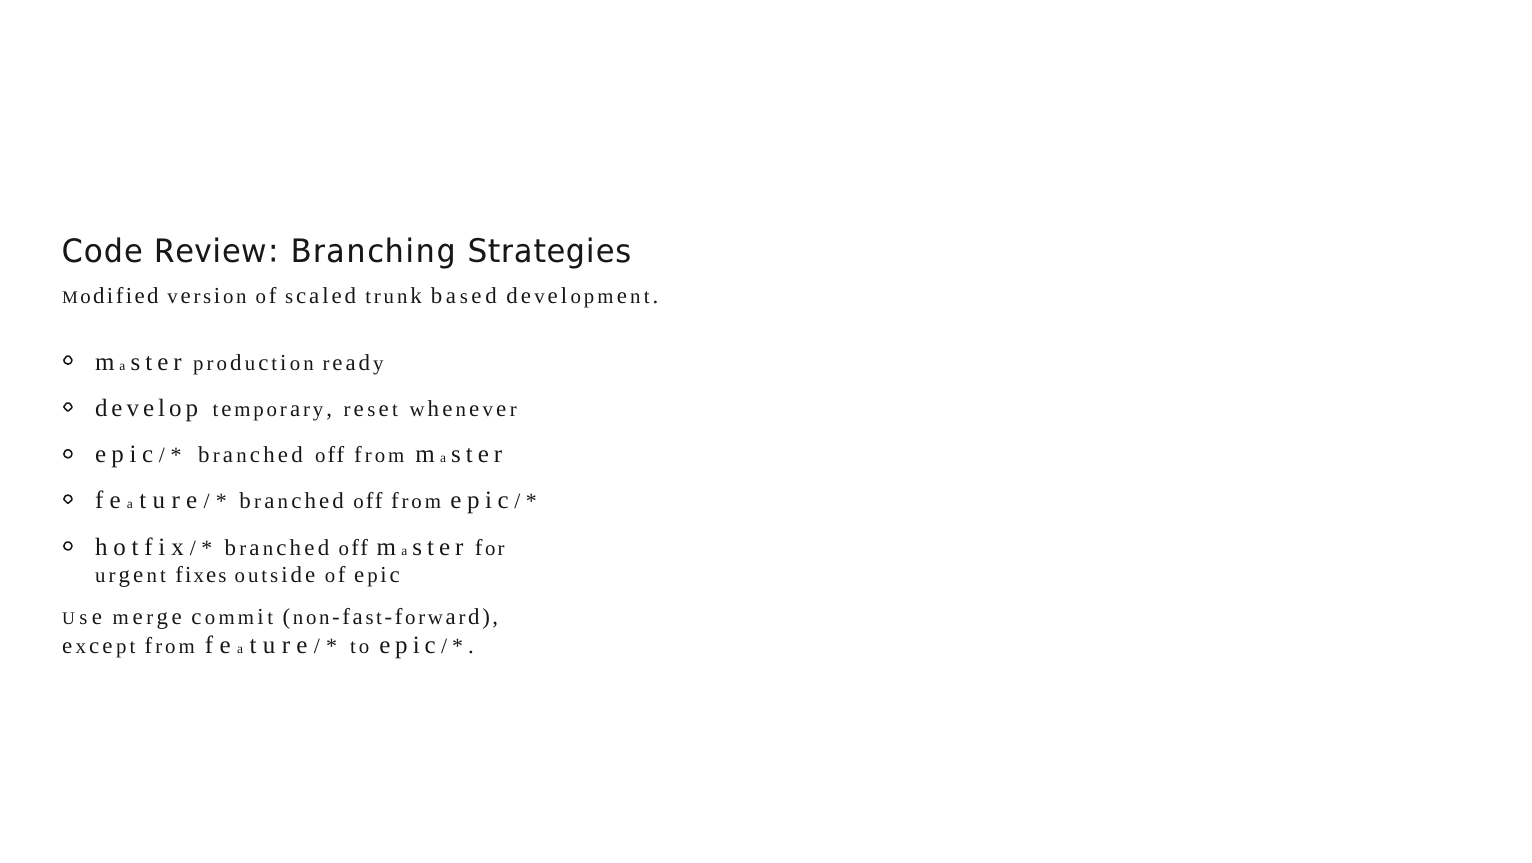

# Code Review: Branching Strategies
Modified version of scaled trunk based development.

master production ready
develop temporary, reset whenever  epic/* branched off from master  feature/* branched off from epic/*
hotfix/* branched off master for urgent fixes outside of epic
Use merge commit (non-fast-forward), except from feature/* to epic/*.